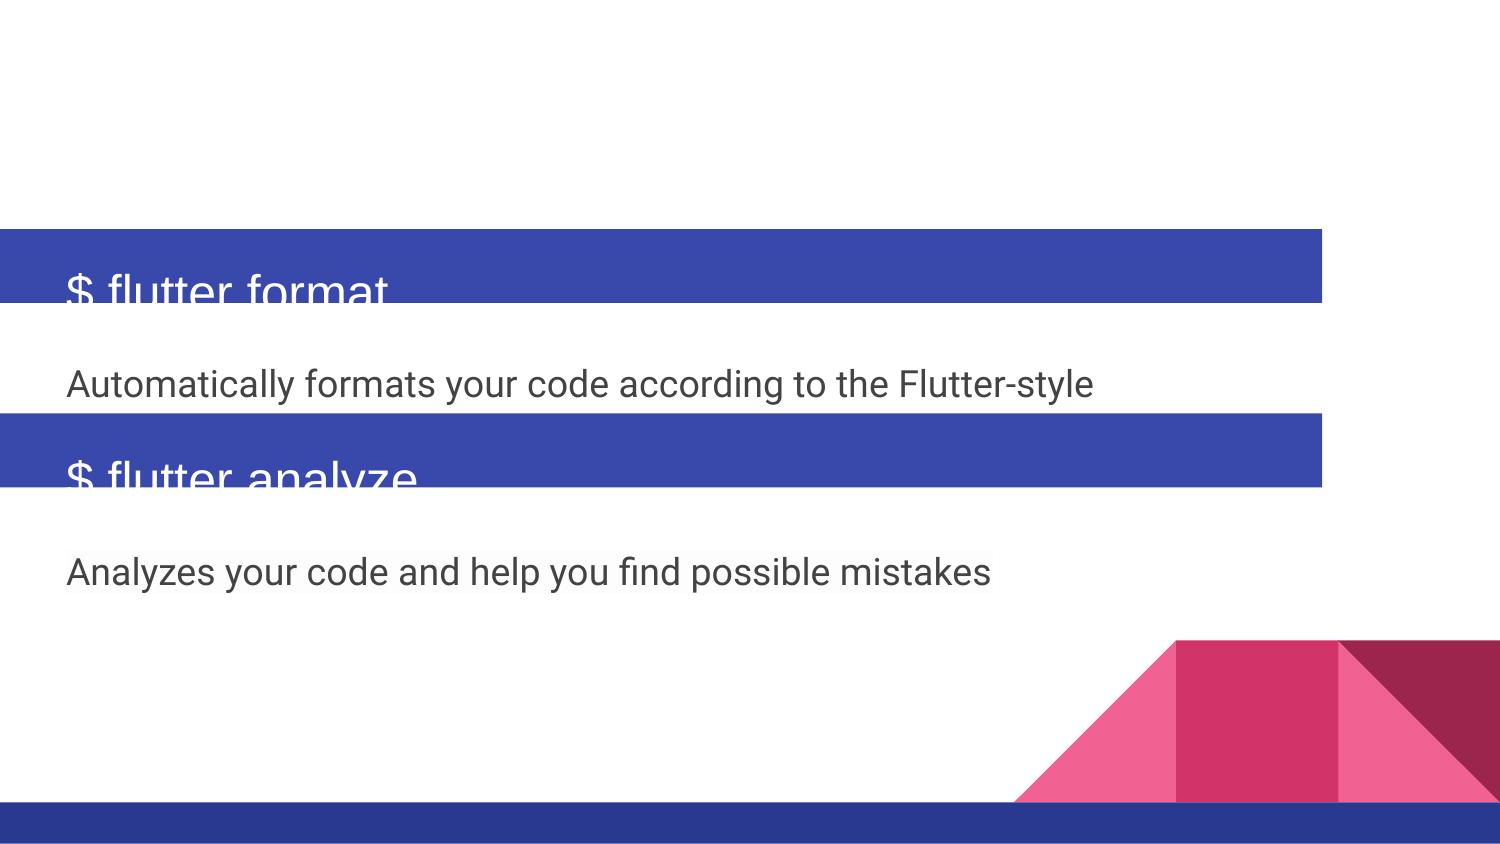

$ flutter format
Automatically formats your code according to the Flutter-style
$ flutter analyze
Analyzes your code and help you find possible mistakes